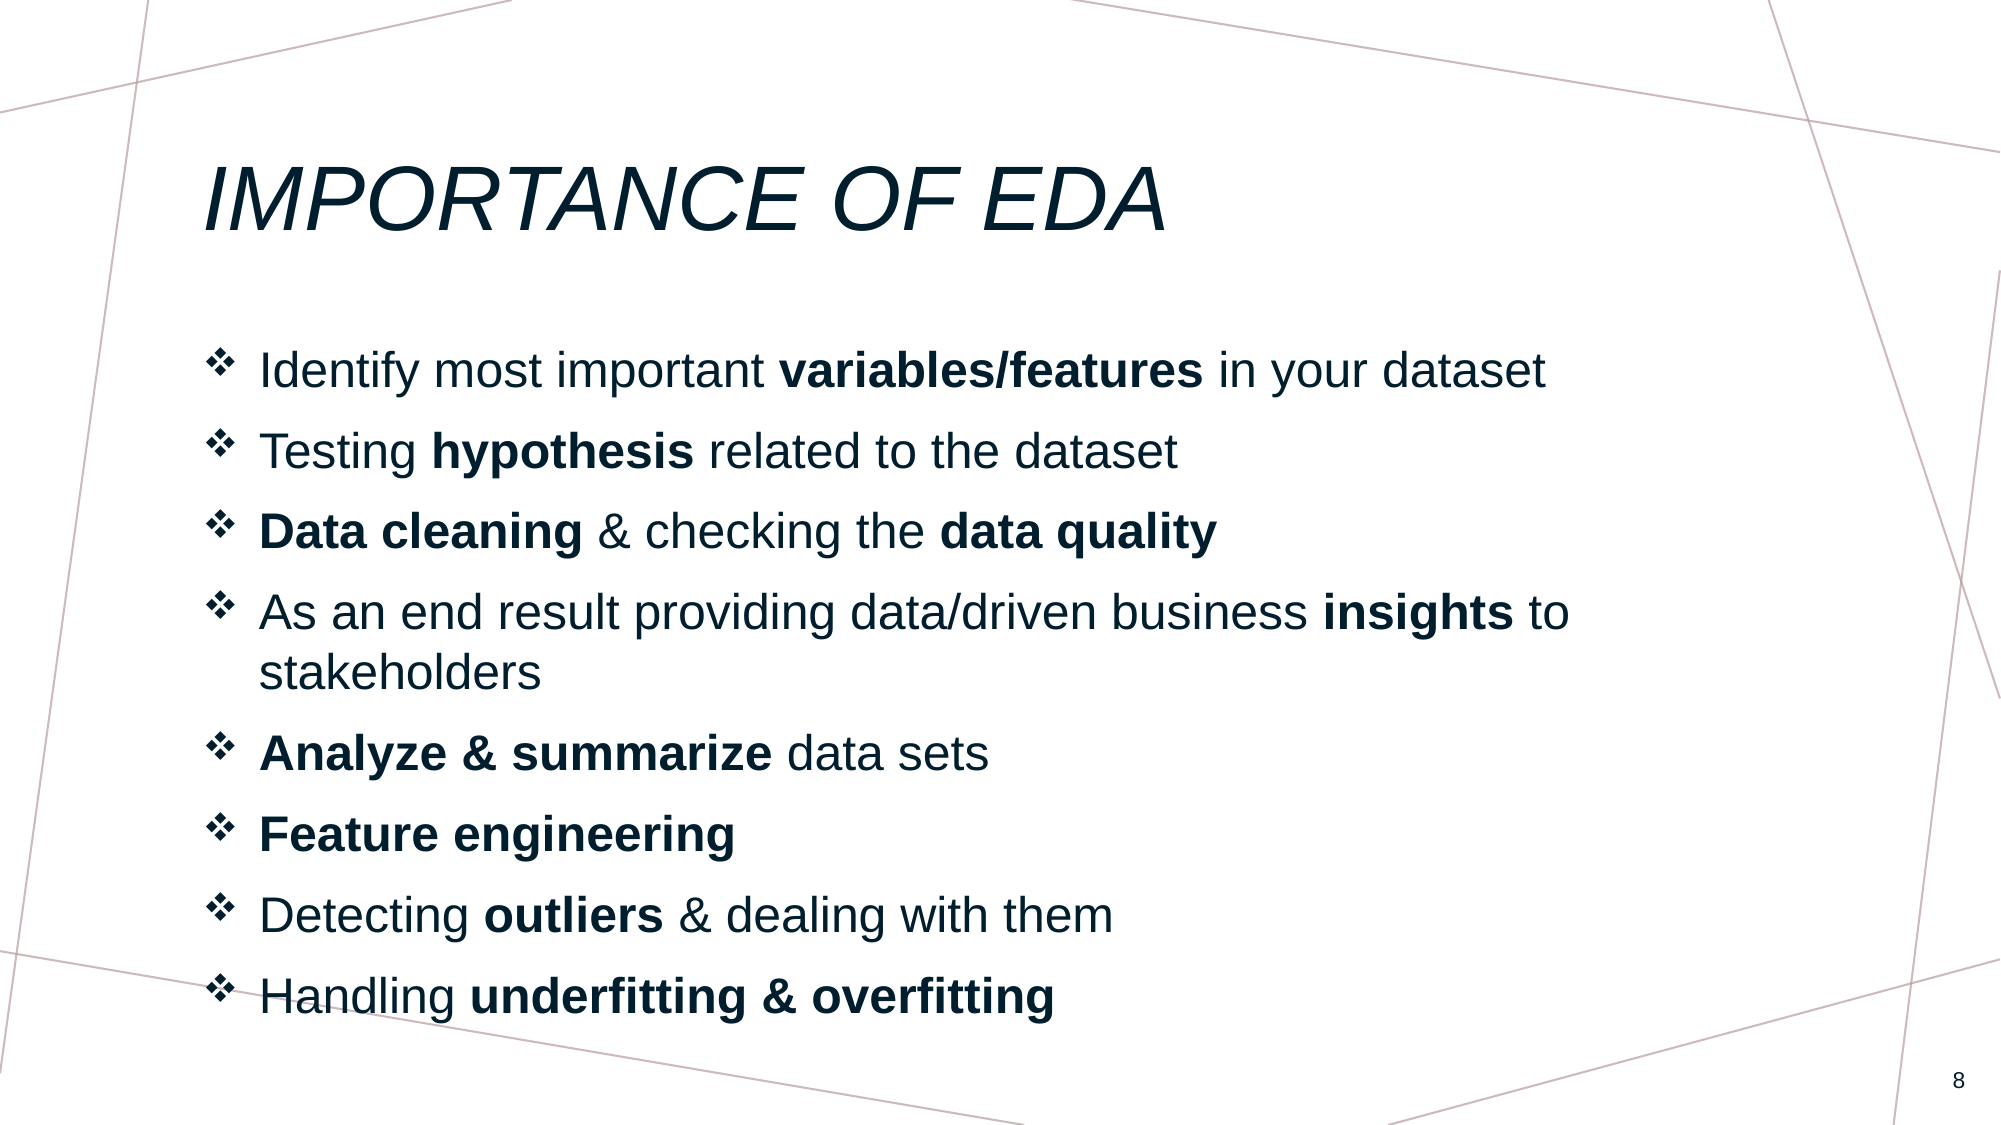

# Importance of eda
Identify most important variables/features in your dataset
Testing hypothesis related to the dataset
Data cleaning & checking the data quality
As an end result providing data/driven business insights to stakeholders
Analyze & summarize data sets
Feature engineering
Detecting outliers & dealing with them
Handling underfitting & overfitting

8